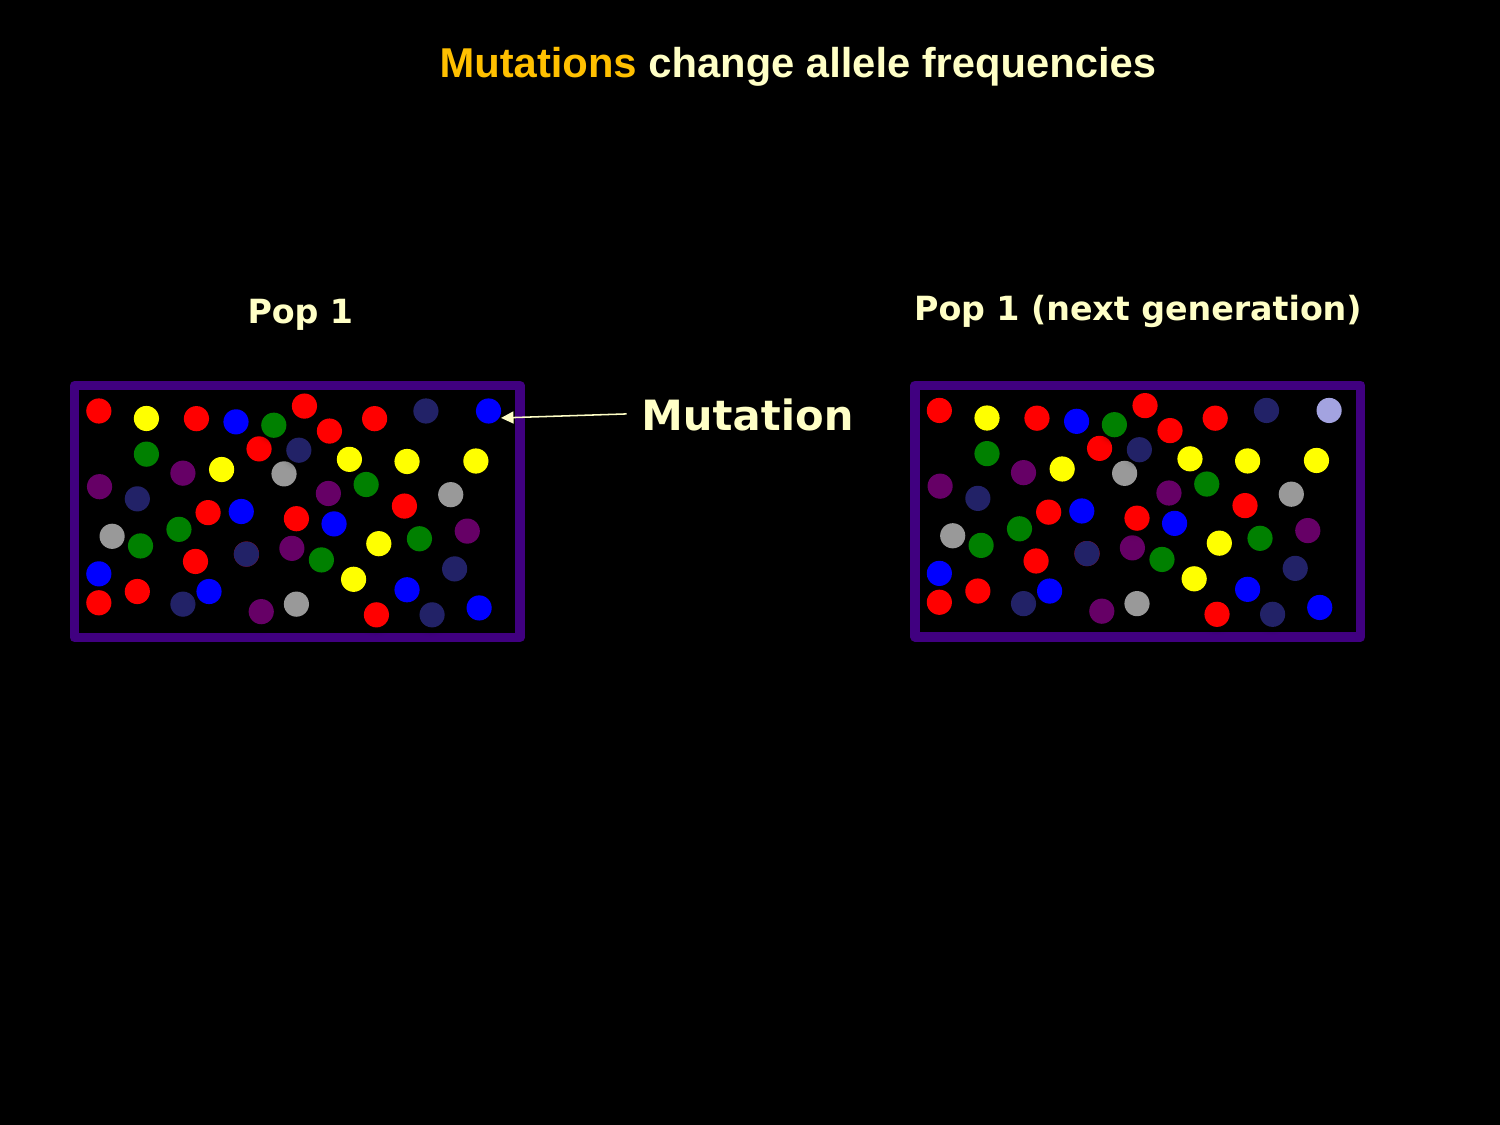

Mutations change allele frequencies

Pop 1 (next generation)
Pop 1
Mutation